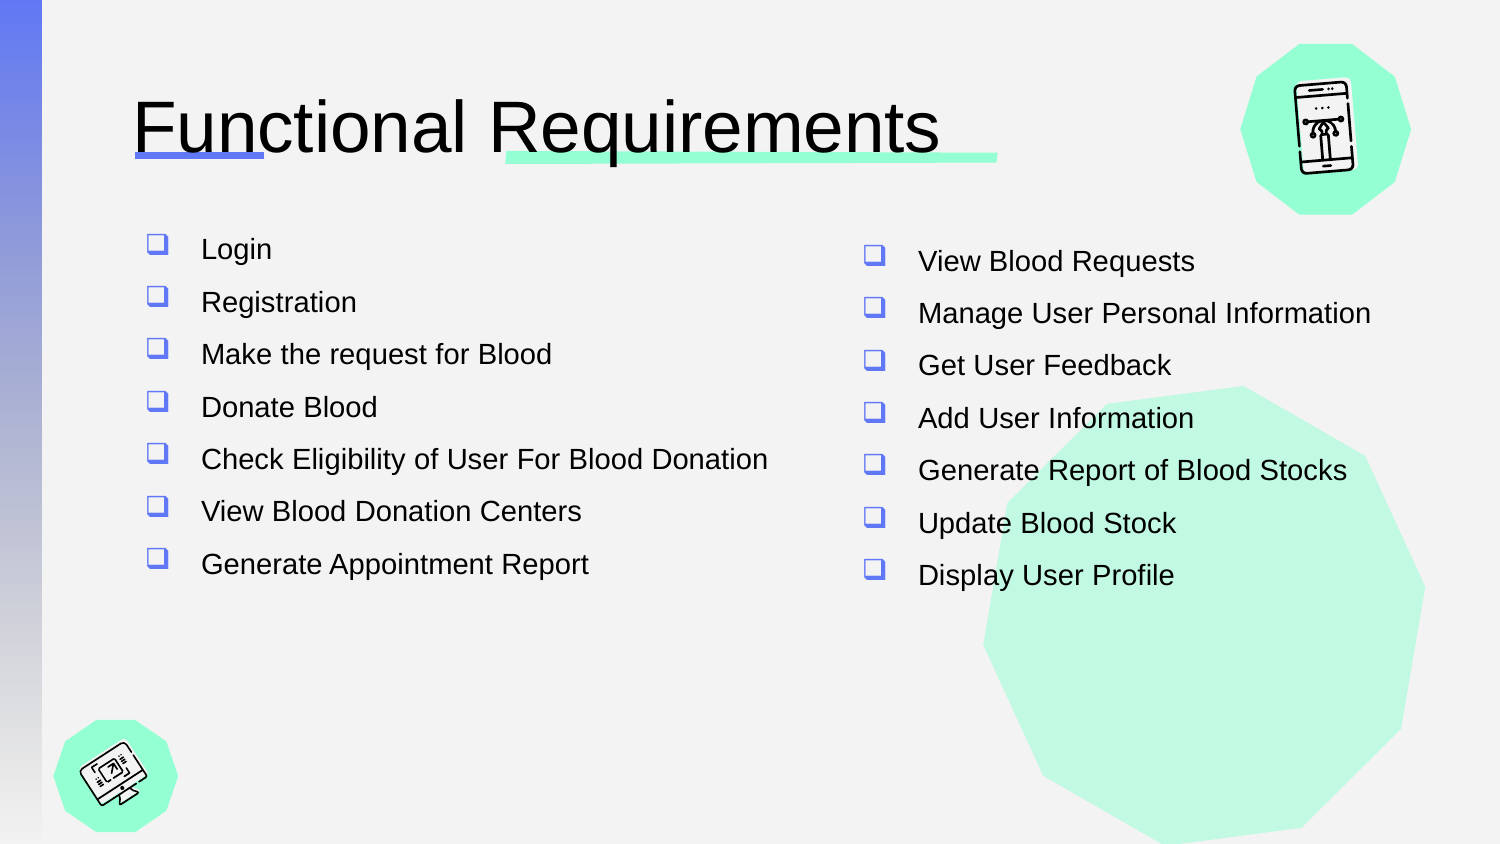

# Functional Requirements

Login
Registration
Make the request for Blood
Donate Blood
Check Eligibility of User For Blood Donation
View Blood Donation Centers
Generate Appointment Report

View Blood Requests
Manage User Personal Information
Get User Feedback
Add User Information
Generate Report of Blood Stocks
Update Blood Stock
Display User Profile